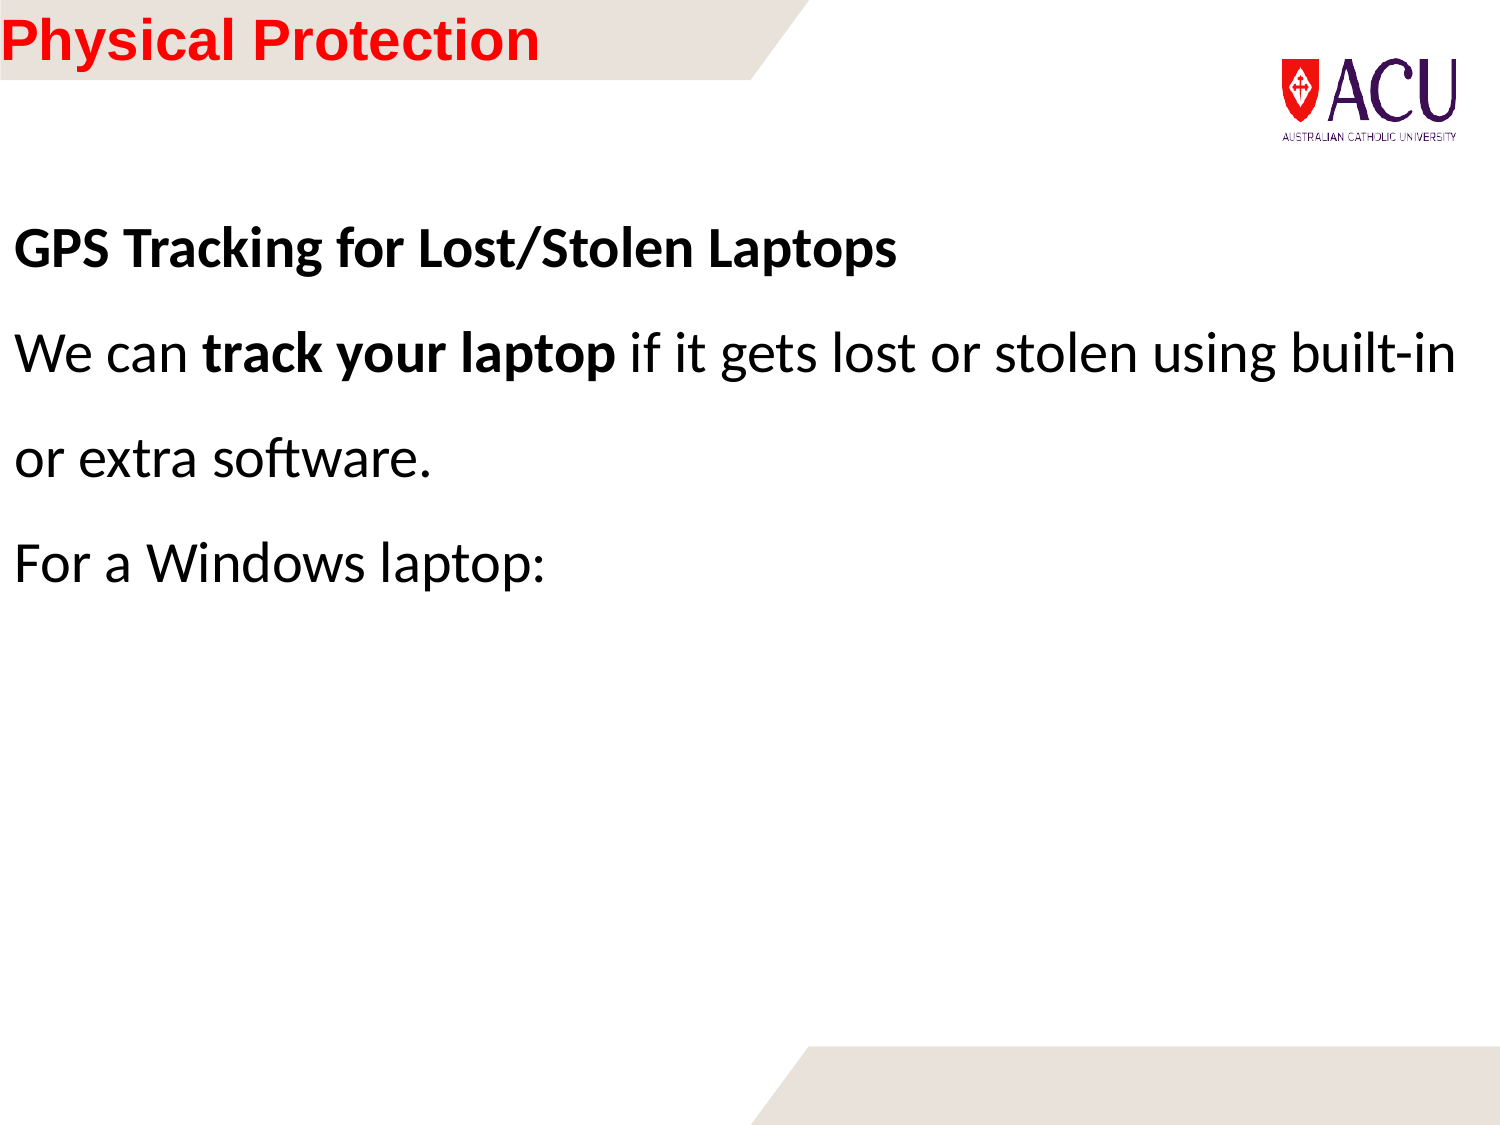

# Physical Protection
GPS Tracking for Lost/Stolen Laptops
We can track your laptop if it gets lost or stolen using built-in or extra software.
For a Windows laptop: